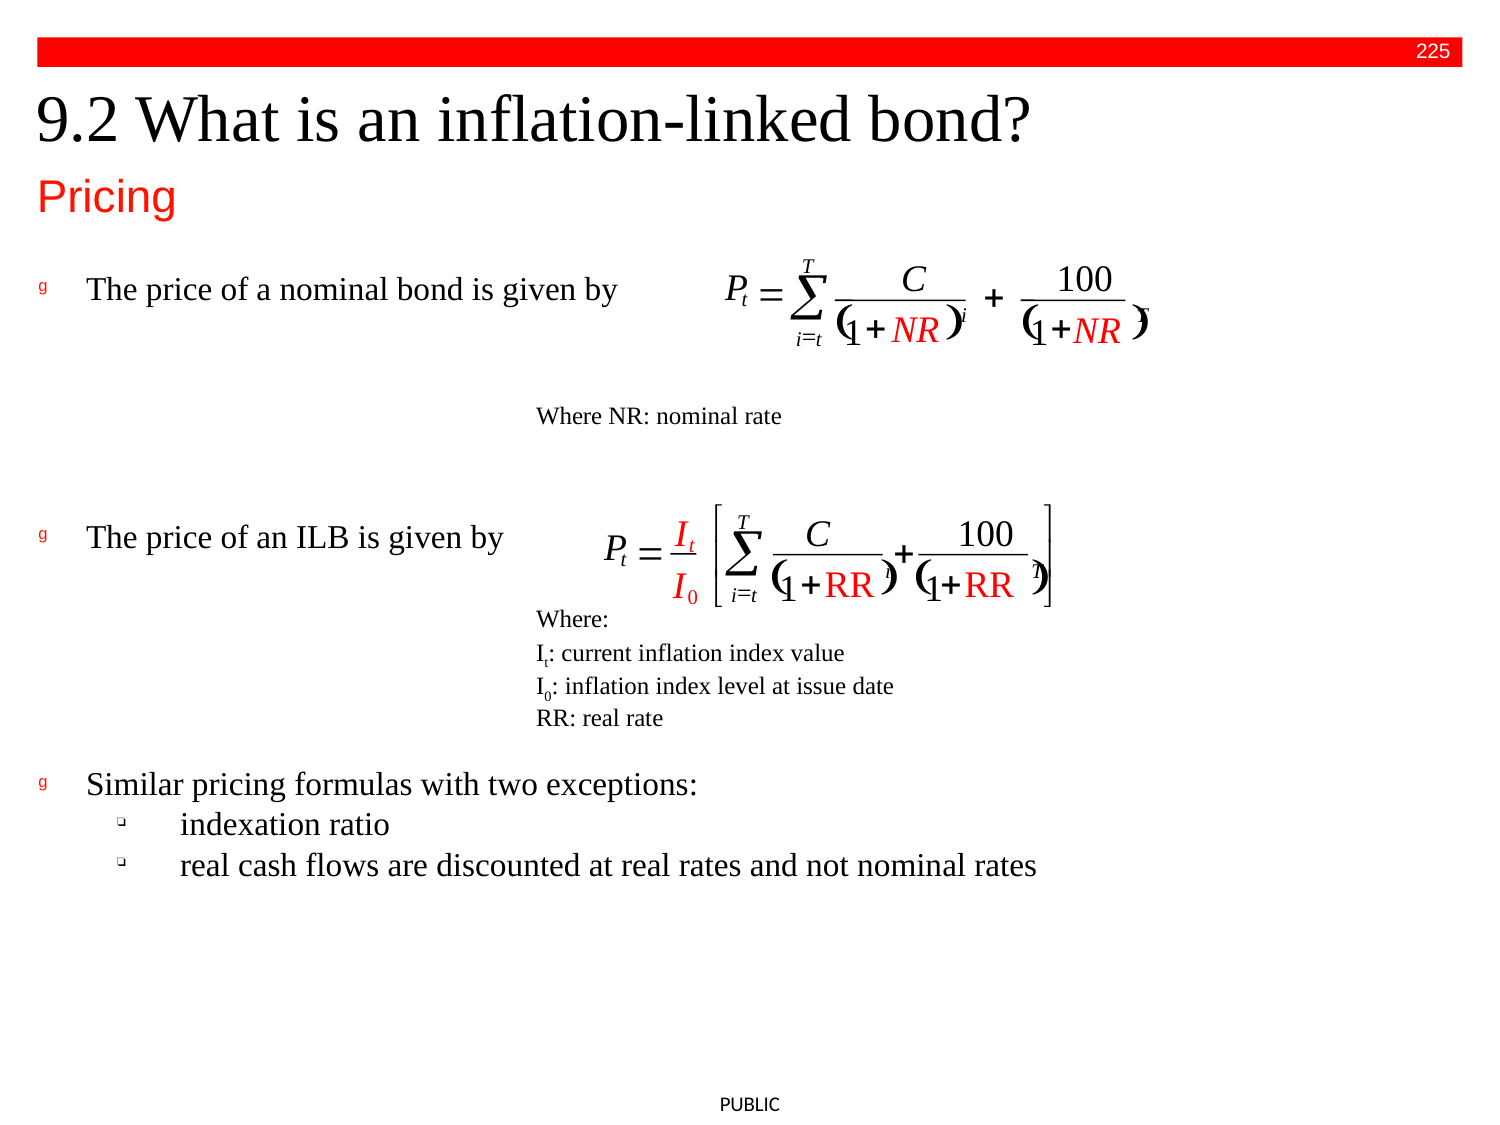

9.2 What is an inflation-linked bond?
Pricing
T
C
100
P
∑
=
+
t
(
  )
(
  )

i
  T
+
+
NR
NR
1
1
=
i
t
The price of a nominal bond is given by

				Where NR: nominal rate

The price of an ILB is given by

				Where:
				It: current inflation index value
				I0: inflation index level at issue date
			                        RR: real rate

Similar pricing formulas with two exceptions:
indexation ratio
real cash flows are discounted at real rates and not nominal rates

T
I
C
100
∑
P
=
+
t

t
(
  )
(
   )

i
T
+
+
RR
RR
I
1
1

=
i
t
0